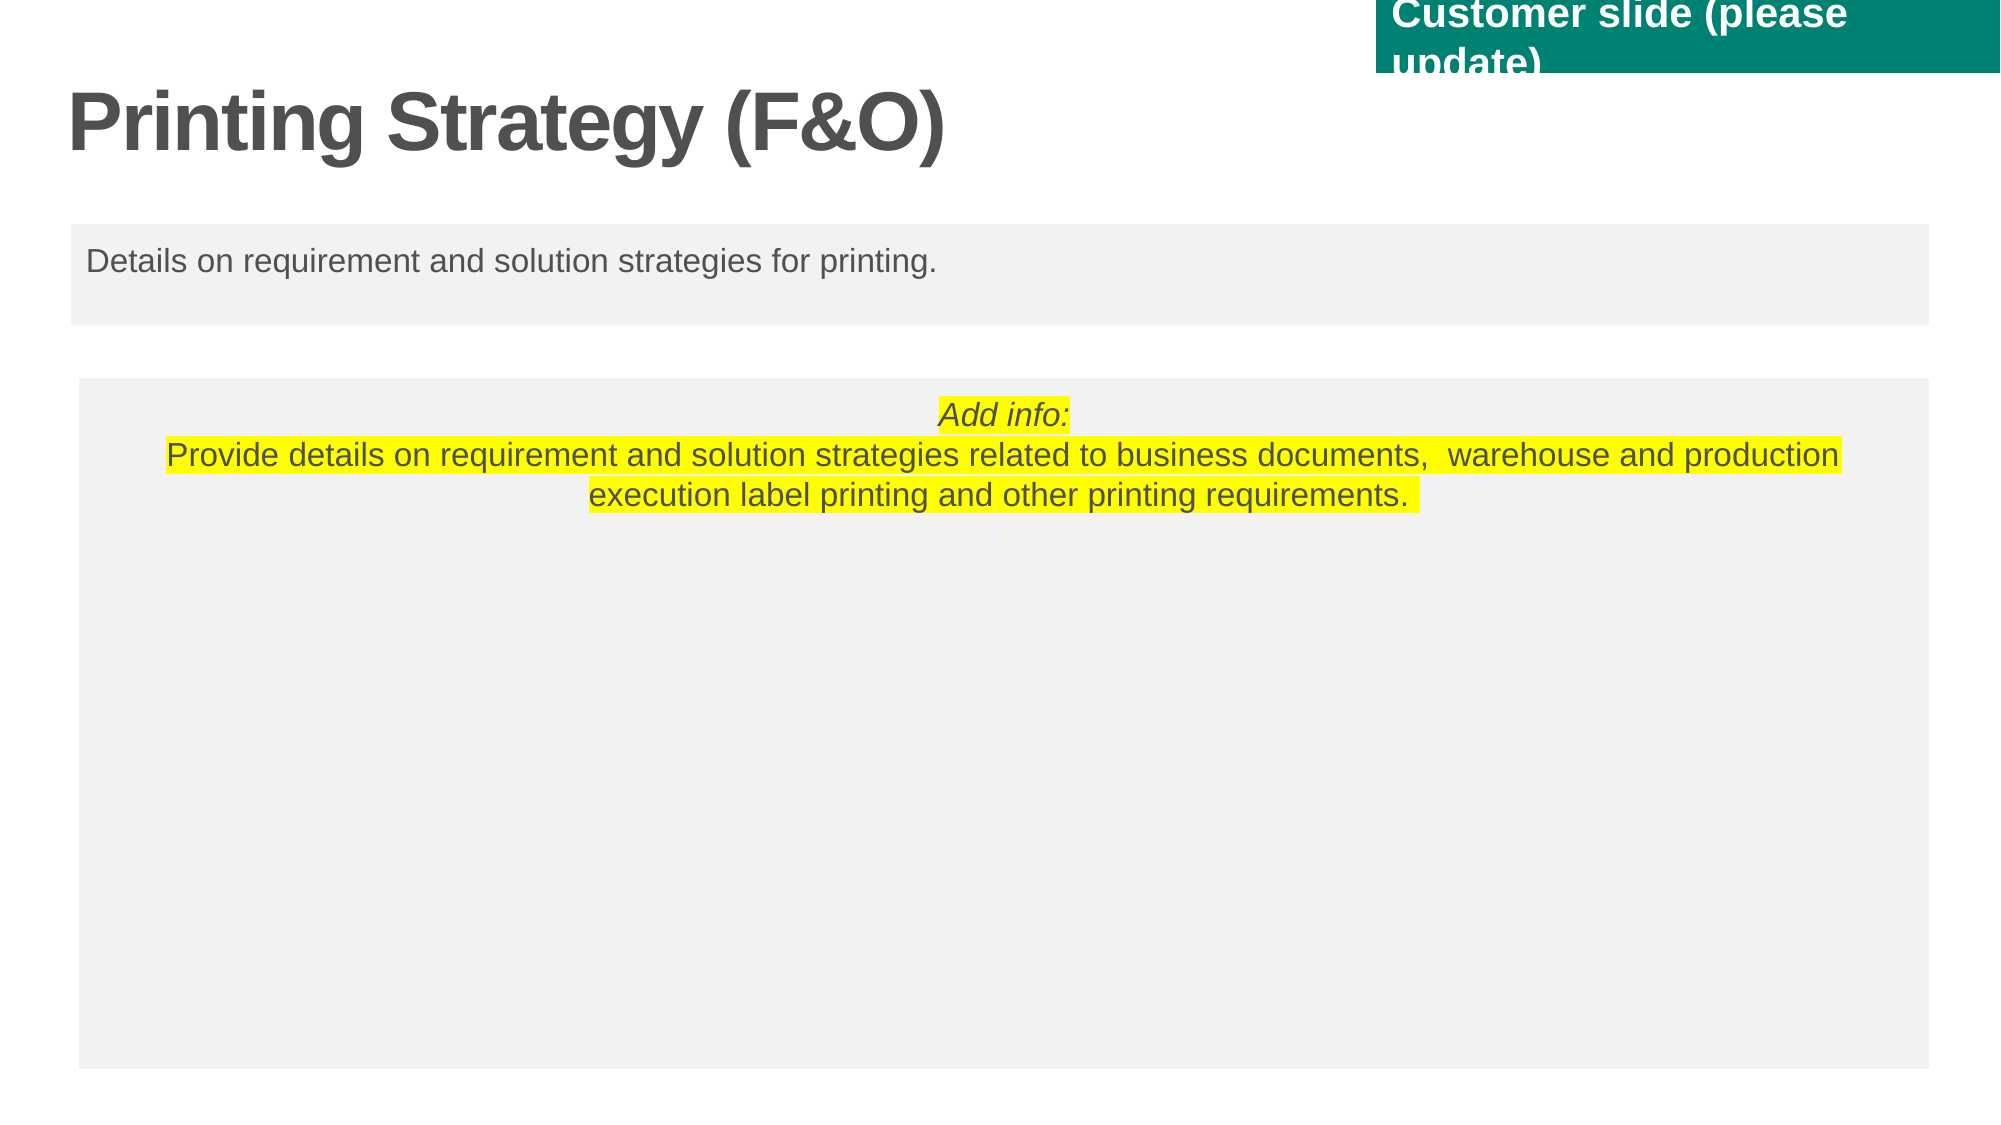

Customer slide (please update)
# Printing Strategy (F&O)
Details on requirement and solution strategies for printing.
Add info:
Provide details on requirement and solution strategies related to business documents,  warehouse and production execution label printing and other printing requirements.
​